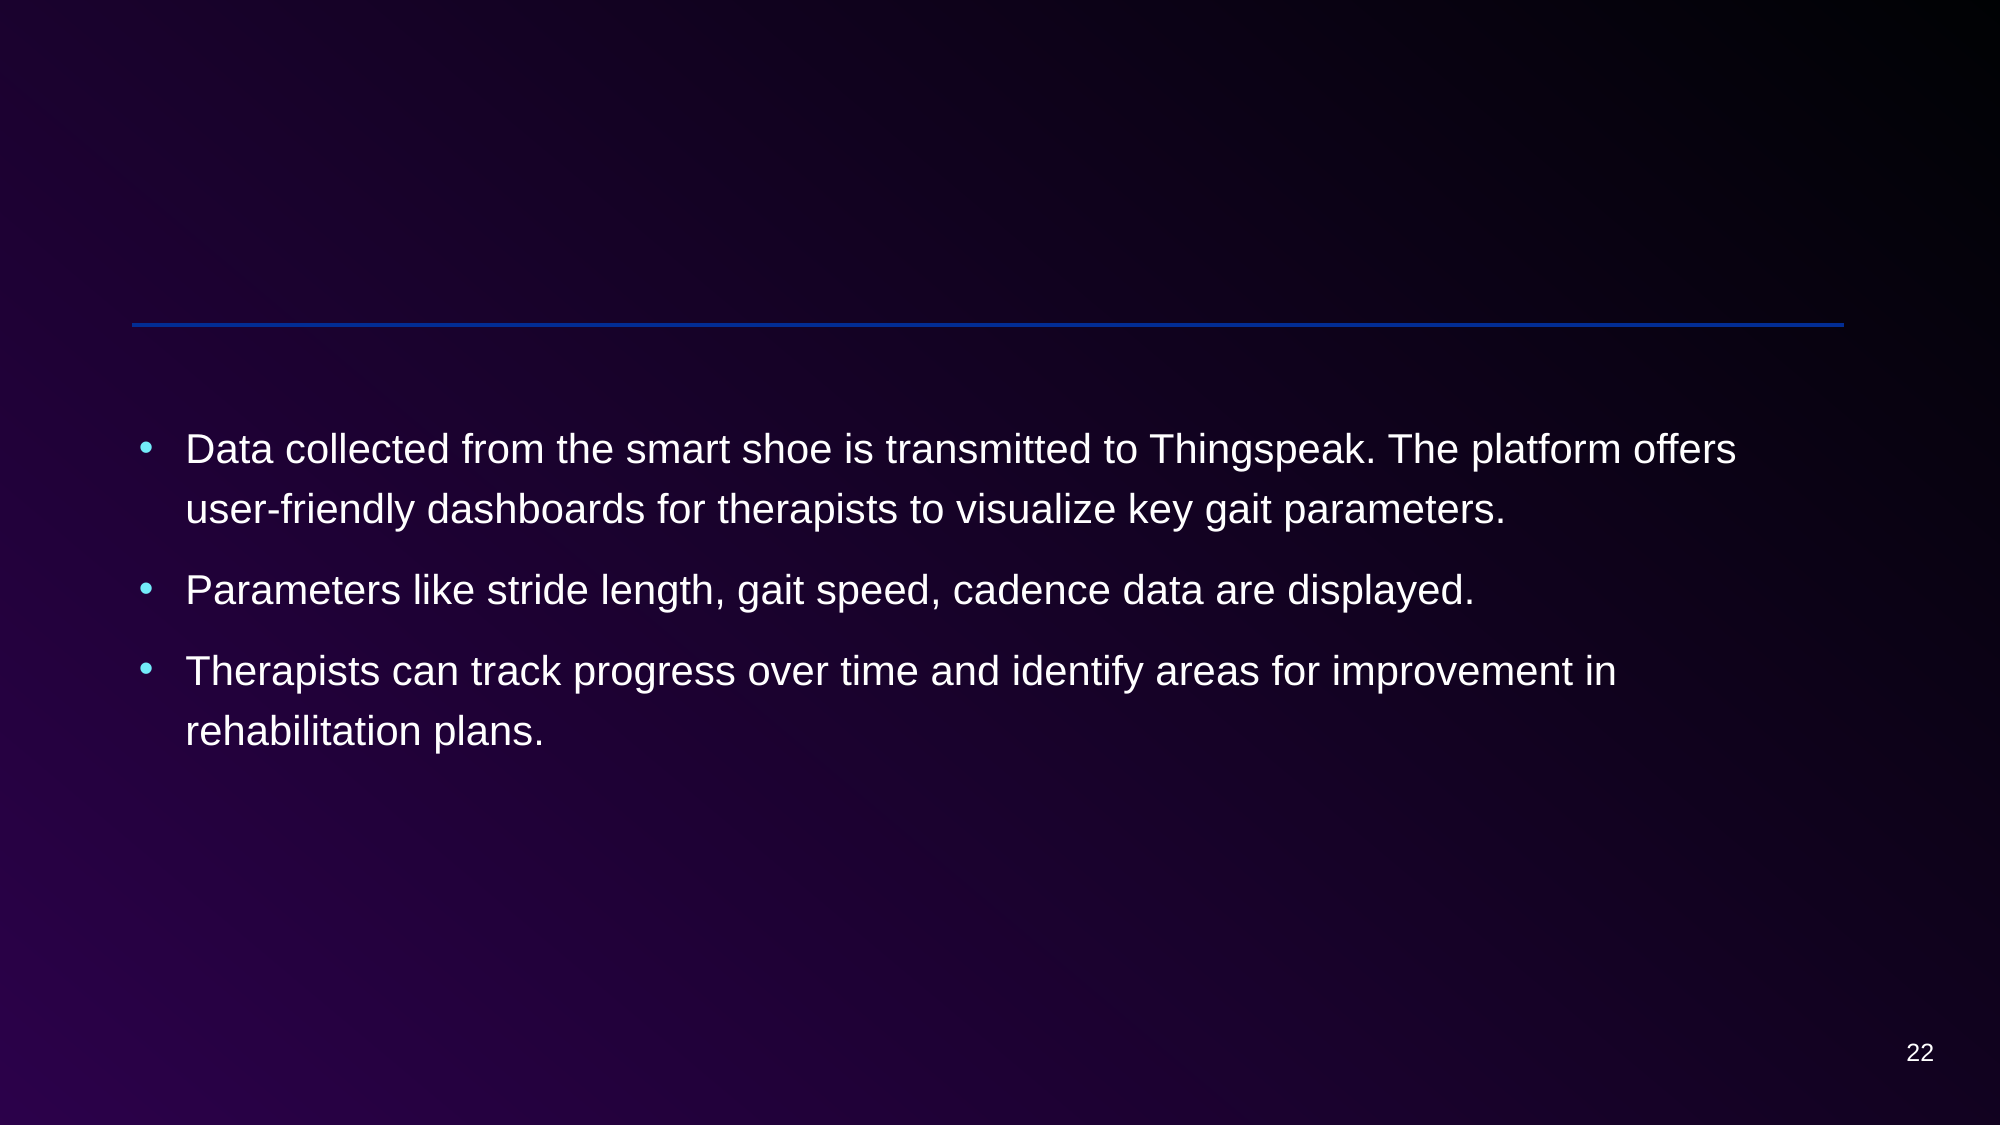

Data collected from the smart shoe is transmitted to Thingspeak. The platform offers user-friendly dashboards for therapists to visualize key gait parameters.
Parameters like stride length, gait speed, cadence data are displayed.
Therapists can track progress over time and identify areas for improvement in rehabilitation plans.
22